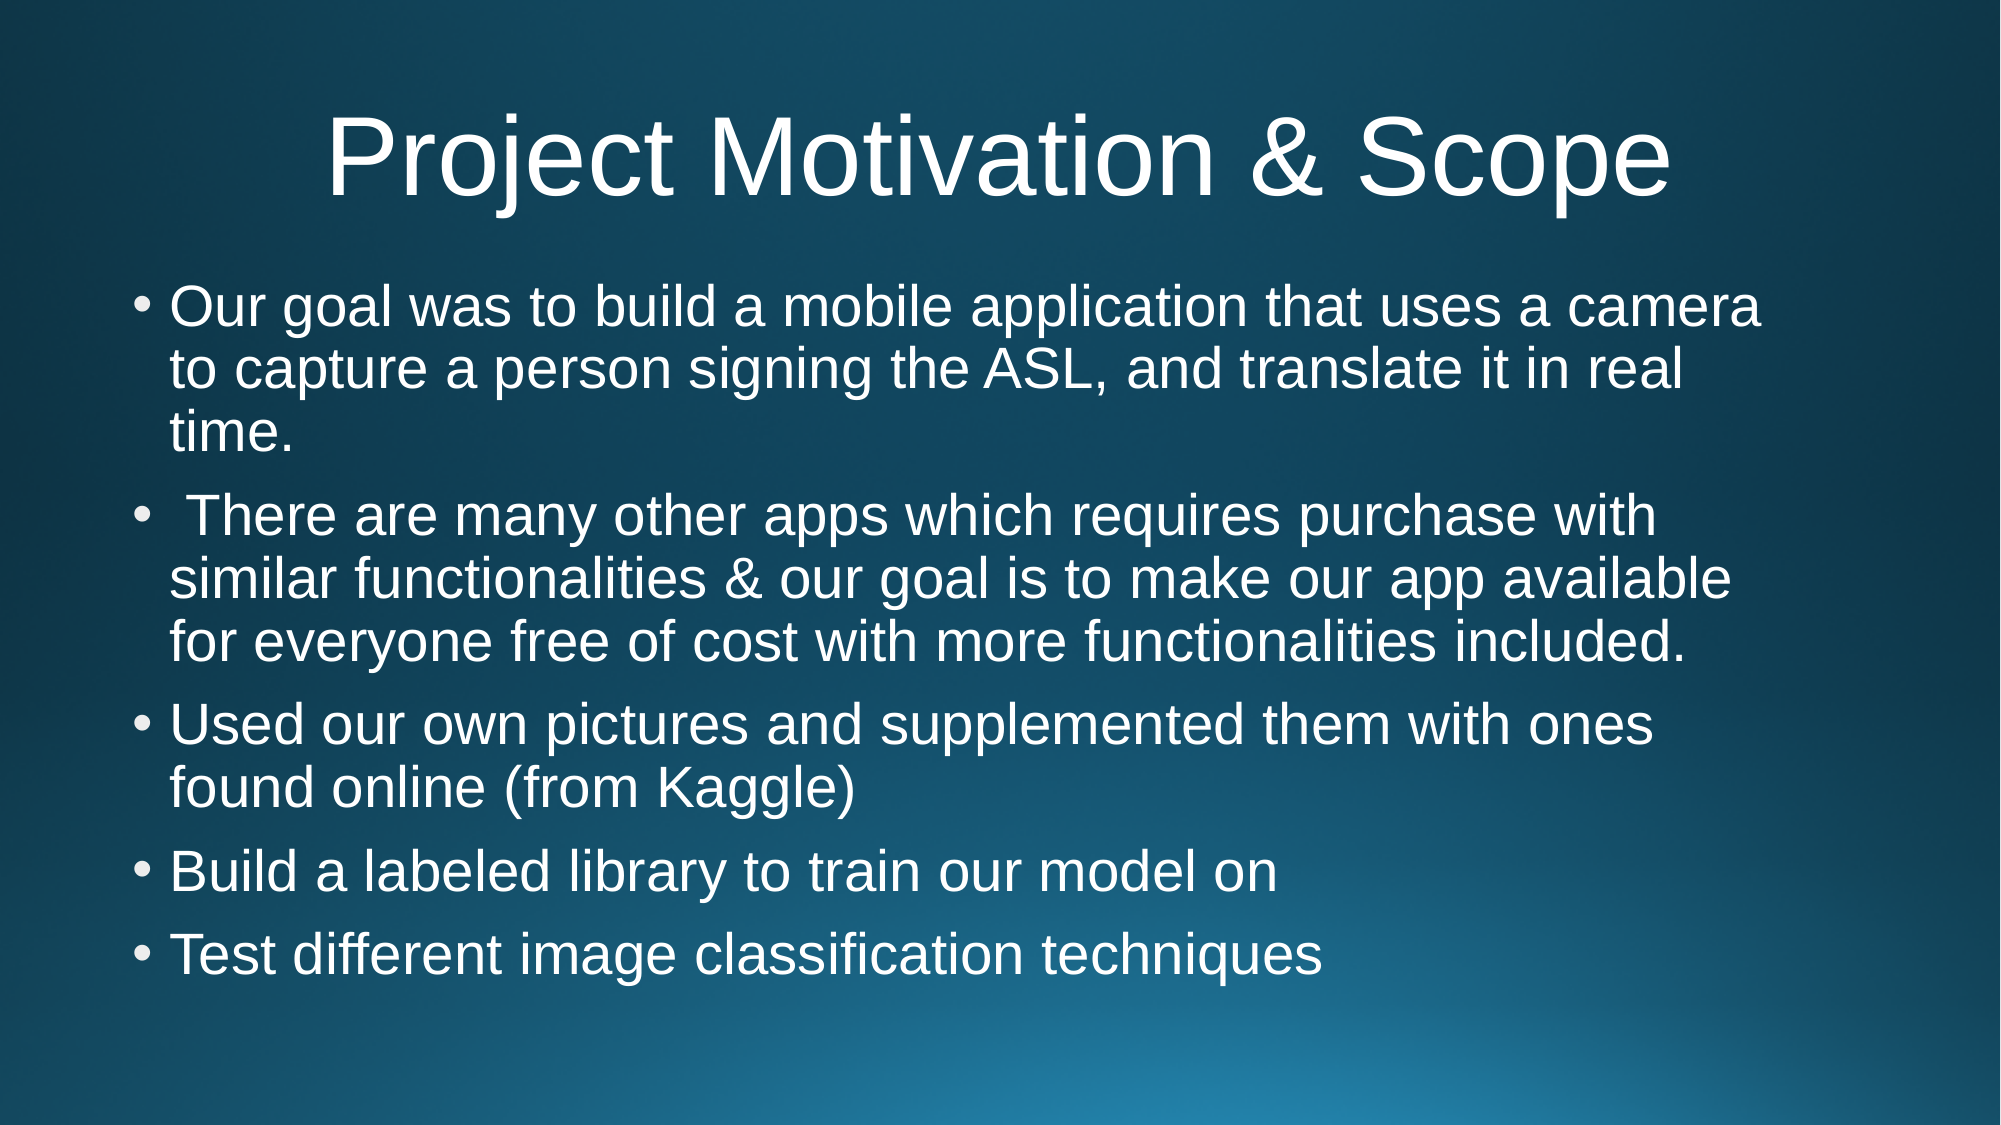

# Project Motivation & Scope
Our goal was to build a mobile application that uses a camera to capture a person signing the ASL, and translate it in real time.
 There are many other apps which requires purchase with similar functionalities & our goal is to make our app available for everyone free of cost with more functionalities included.
Used our own pictures and supplemented them with ones found online (from Kaggle)
Build a labeled library to train our model on
Test different image classification techniques